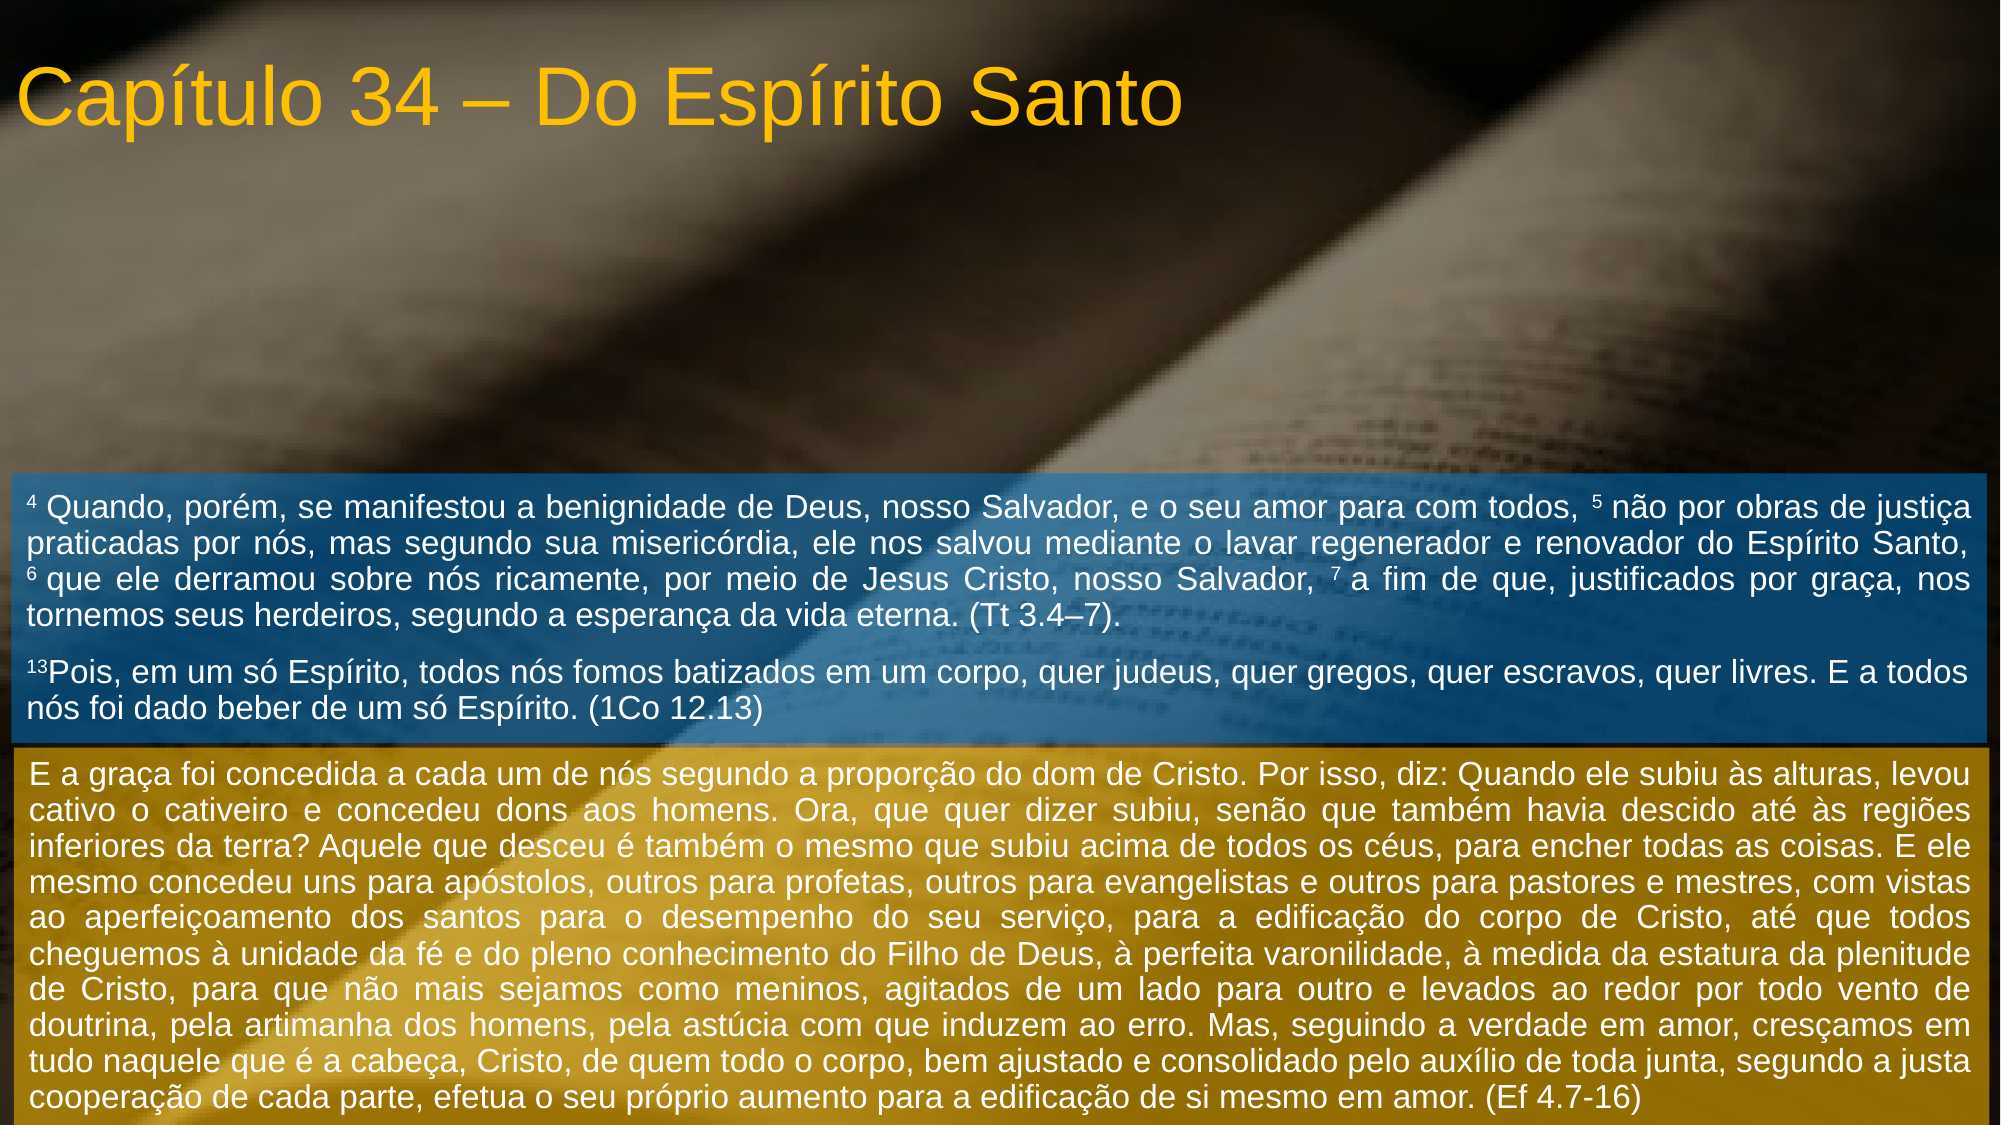

Capítulo 34 – Do Espírito Santo
4 Quando, porém, se manifestou a benignidade de Deus, nosso Salvador, e o seu amor para com todos, 5 não por obras de justiça praticadas por nós, mas segundo sua misericórdia, ele nos salvou mediante o lavar regenerador e renovador do Espírito Santo, 6 que ele derramou sobre nós ricamente, por meio de Jesus Cristo, nosso Salvador, 7 a fim de que, justificados por graça, nos tornemos seus herdeiros, segundo a esperança da vida eterna. (Tt 3.4–7).
13Pois, em um só Espírito, todos nós fomos batizados em um corpo, quer judeus, quer gregos, quer escravos, quer livres. E a todos nós foi dado beber de um só Espírito. (1Co 12.13)
E a graça foi concedida a cada um de nós segundo a proporção do dom de Cristo. Por isso, diz: Quando ele subiu às alturas, levou cativo o cativeiro e concedeu dons aos homens. Ora, que quer dizer subiu, senão que também havia descido até às regiões inferiores da terra? Aquele que desceu é também o mesmo que subiu acima de todos os céus, para encher todas as coisas. E ele mesmo concedeu uns para apóstolos, outros para profetas, outros para evangelistas e outros para pastores e mestres, com vistas ao aperfeiçoamento dos santos para o desempenho do seu serviço, para a edificação do corpo de Cristo, até que todos cheguemos à unidade da fé e do pleno conhecimento do Filho de Deus, à perfeita varonilidade, à medida da estatura da plenitude de Cristo, para que não mais sejamos como meninos, agitados de um lado para outro e levados ao redor por todo vento de doutrina, pela artimanha dos homens, pela astúcia com que induzem ao erro. Mas, seguindo a verdade em amor, cresçamos em tudo naquele que é a cabeça, Cristo, de quem todo o corpo, bem ajustado e consolidado pelo auxílio de toda junta, segundo a justa cooperação de cada parte, efetua o seu próprio aumento para a edificação de si mesmo em amor. (Ef 4.7-16)